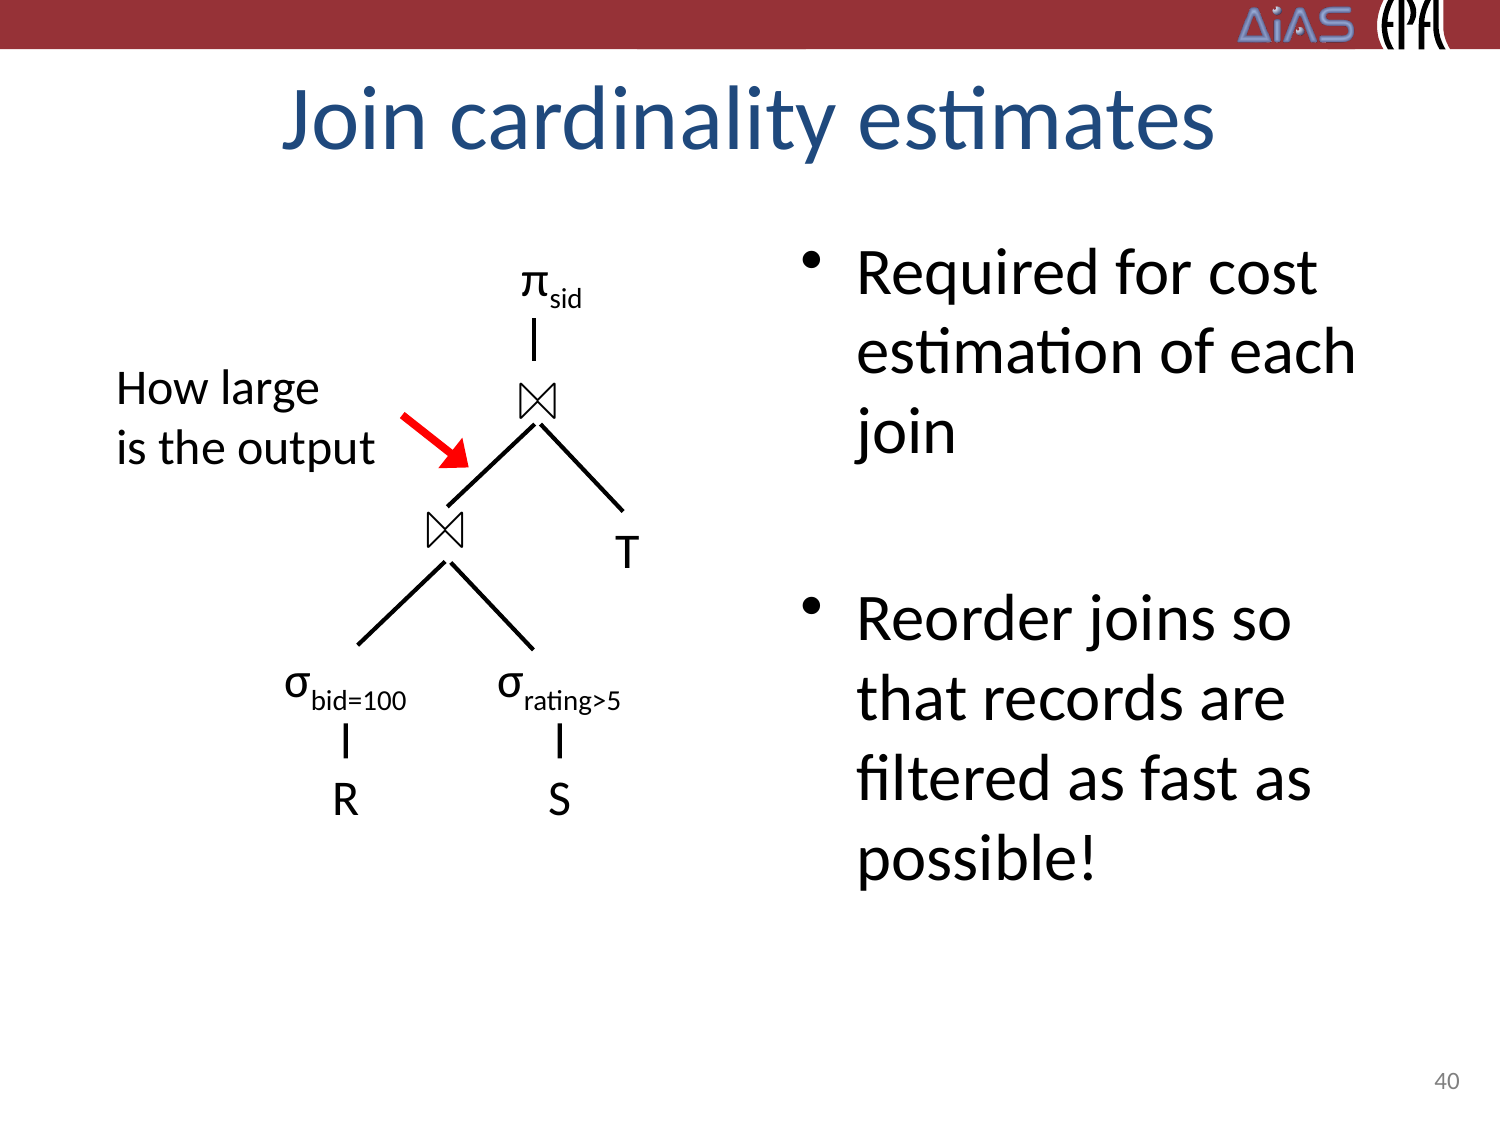

# Join cardinality estimates
Required for cost estimation of each join

Reorder joins so that records are filtered as fast as possible!
πsid
How large
is the output
⨝
⨝
T
σrating>5
σbid=100
R
S
40